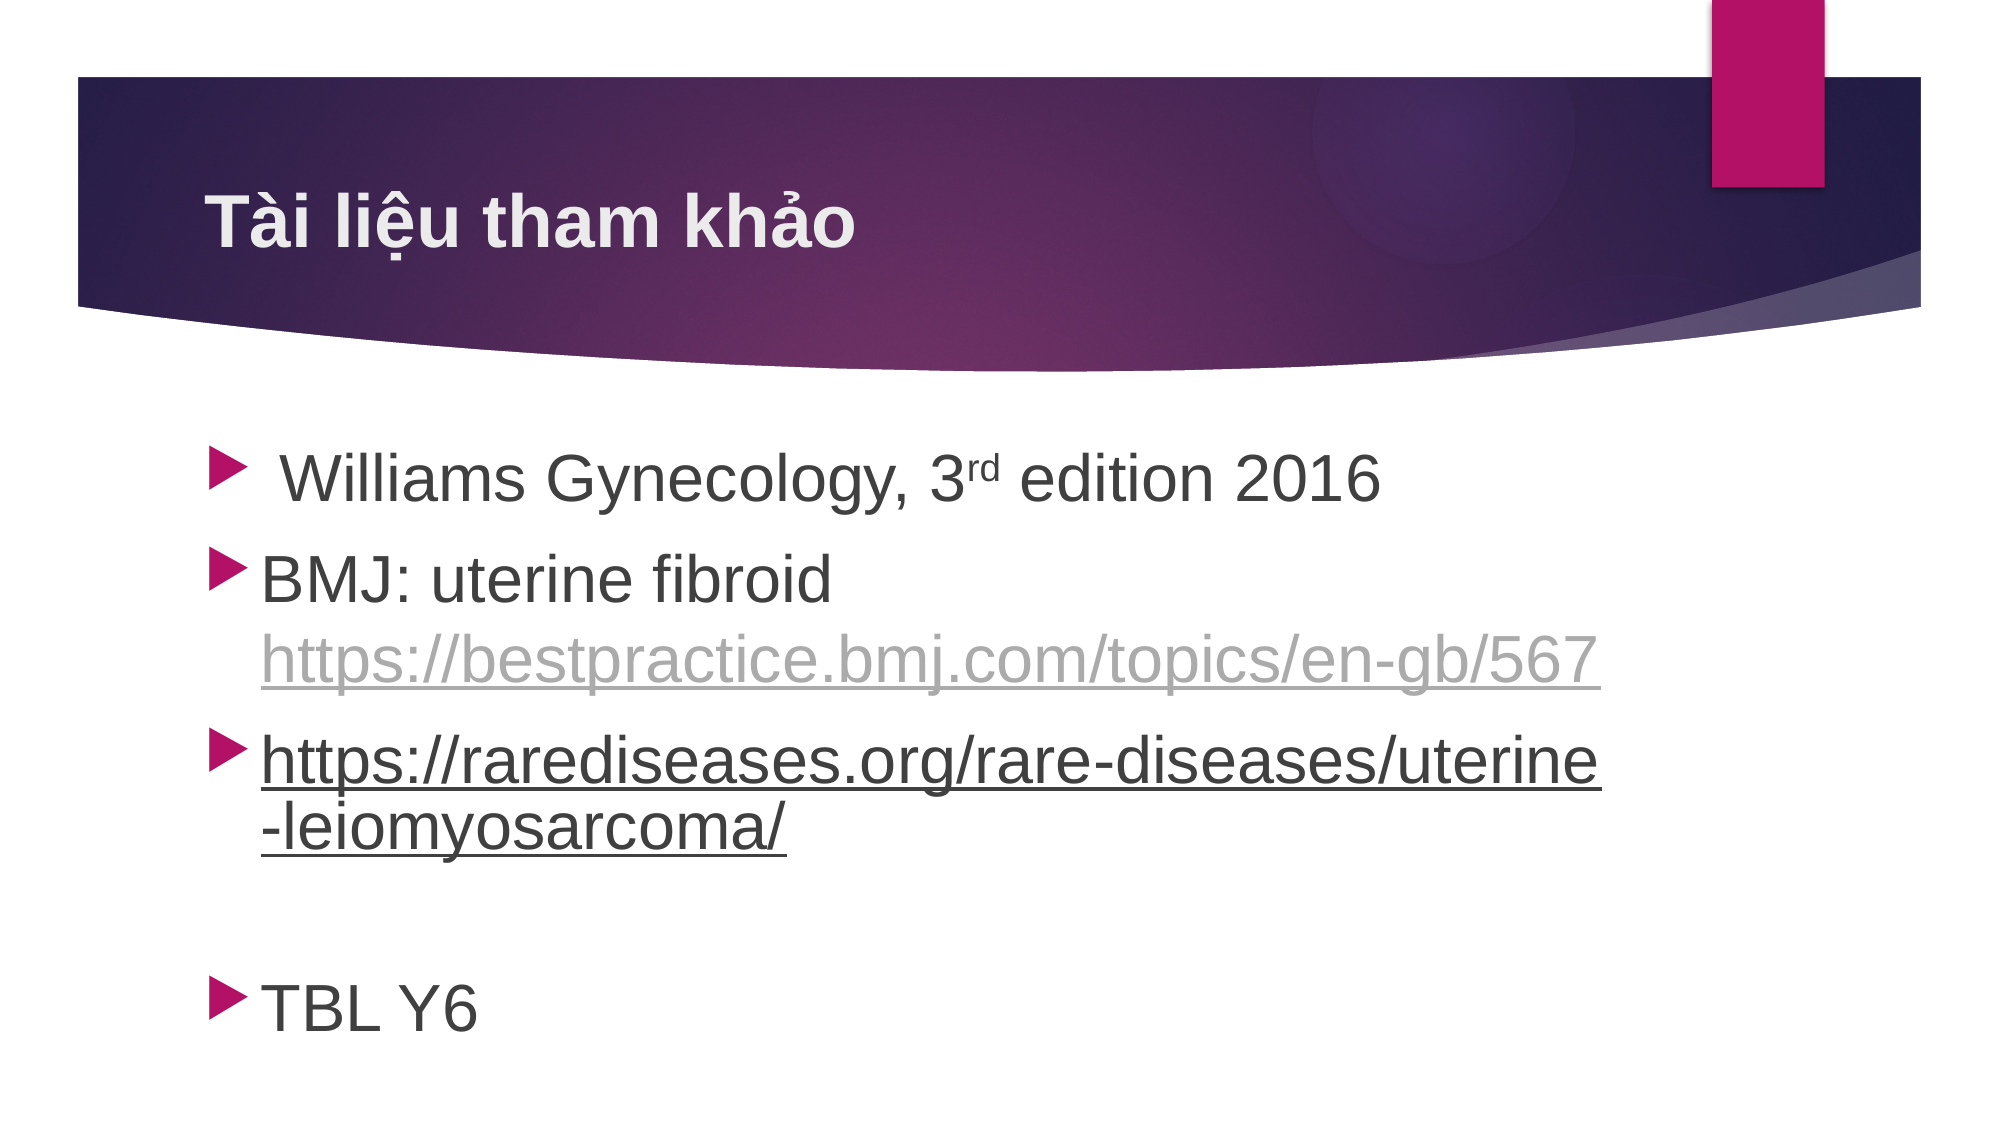

# Tài liệu tham khảo
 Williams Gynecology, 3rd edition 2016
BMJ: uterine fibroid https://bestpractice.bmj.com/topics/en-gb/567
https://rarediseases.org/rare-diseases/uterine-leiomyosarcoma/
TBL Y6